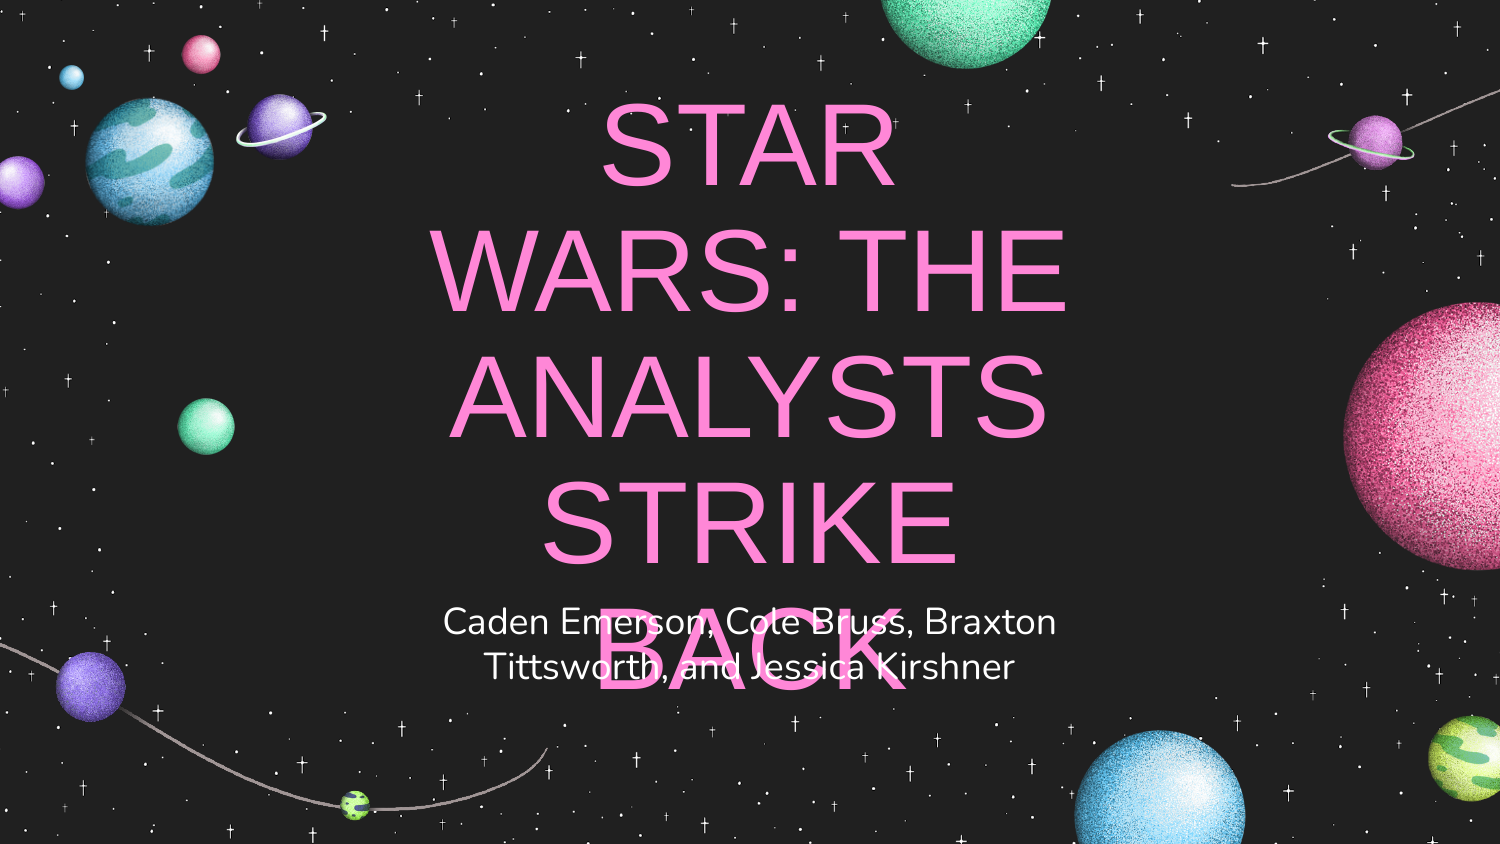

# STAR WARS: THE ANALYSTS STRIKE BACK
Caden Emerson, Cole Bruss, Braxton Tittsworth, and Jessica Kirshner